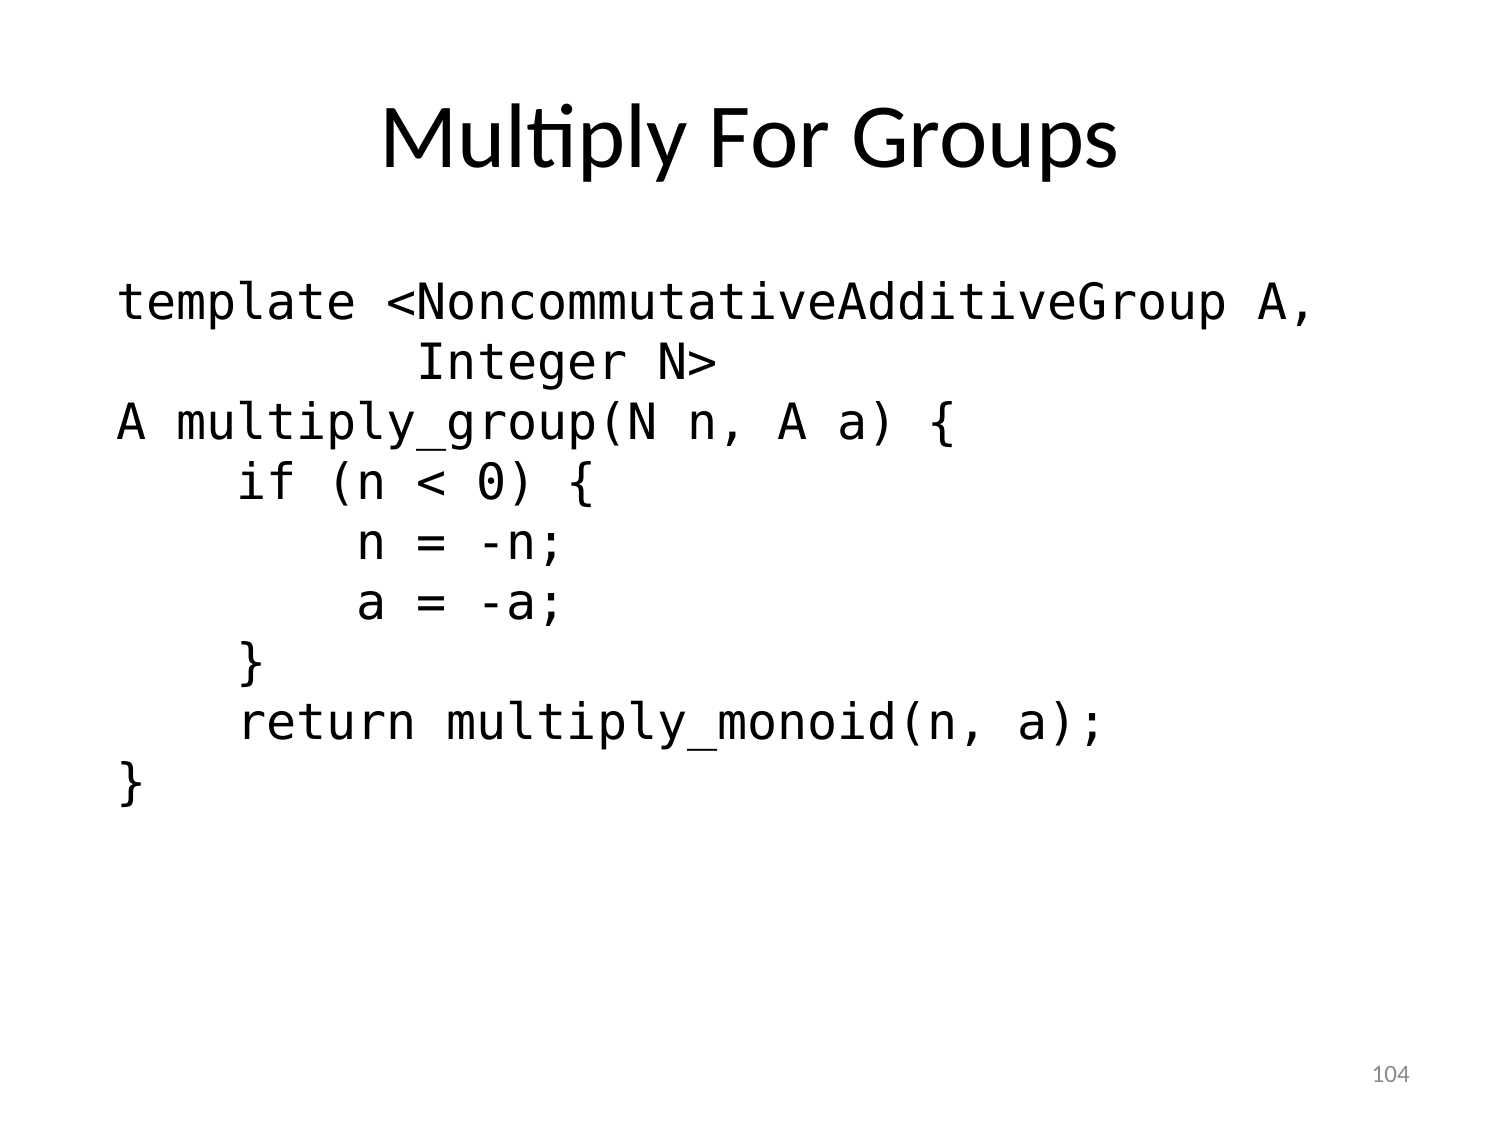

# Multiply For Groups
template <NoncommutativeAdditiveGroup A,
          Integer N>
A multiply_group(N n, A a) {
    if (n < 0) {
        n = -n;
        a = -a;
    }
    return multiply_monoid(n, a);
}
104